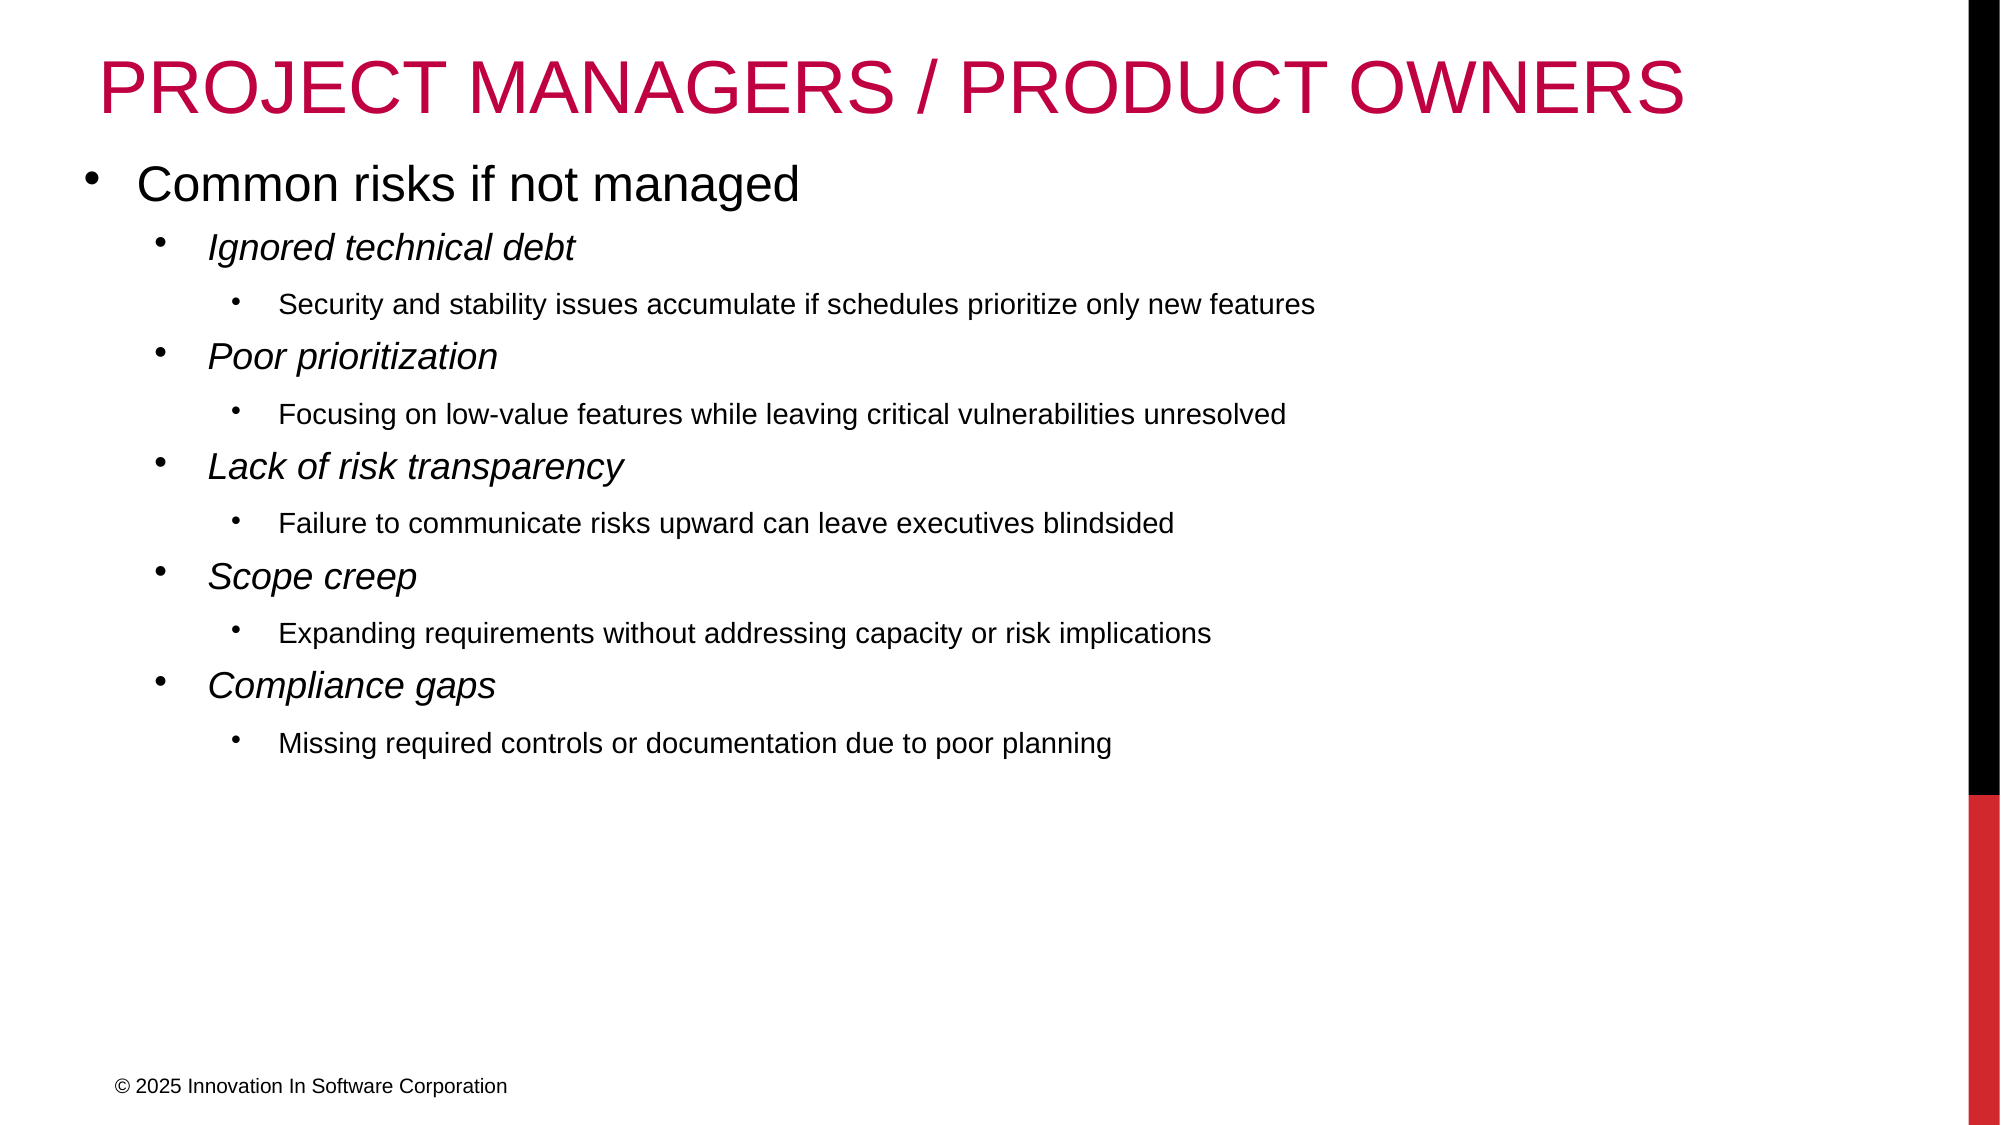

# Project Managers / Product Owners
Common risks if not managed
Ignored technical debt
Security and stability issues accumulate if schedules prioritize only new features
Poor prioritization
Focusing on low-value features while leaving critical vulnerabilities unresolved
Lack of risk transparency
Failure to communicate risks upward can leave executives blindsided
Scope creep
Expanding requirements without addressing capacity or risk implications
Compliance gaps
Missing required controls or documentation due to poor planning
© 2025 Innovation In Software Corporation